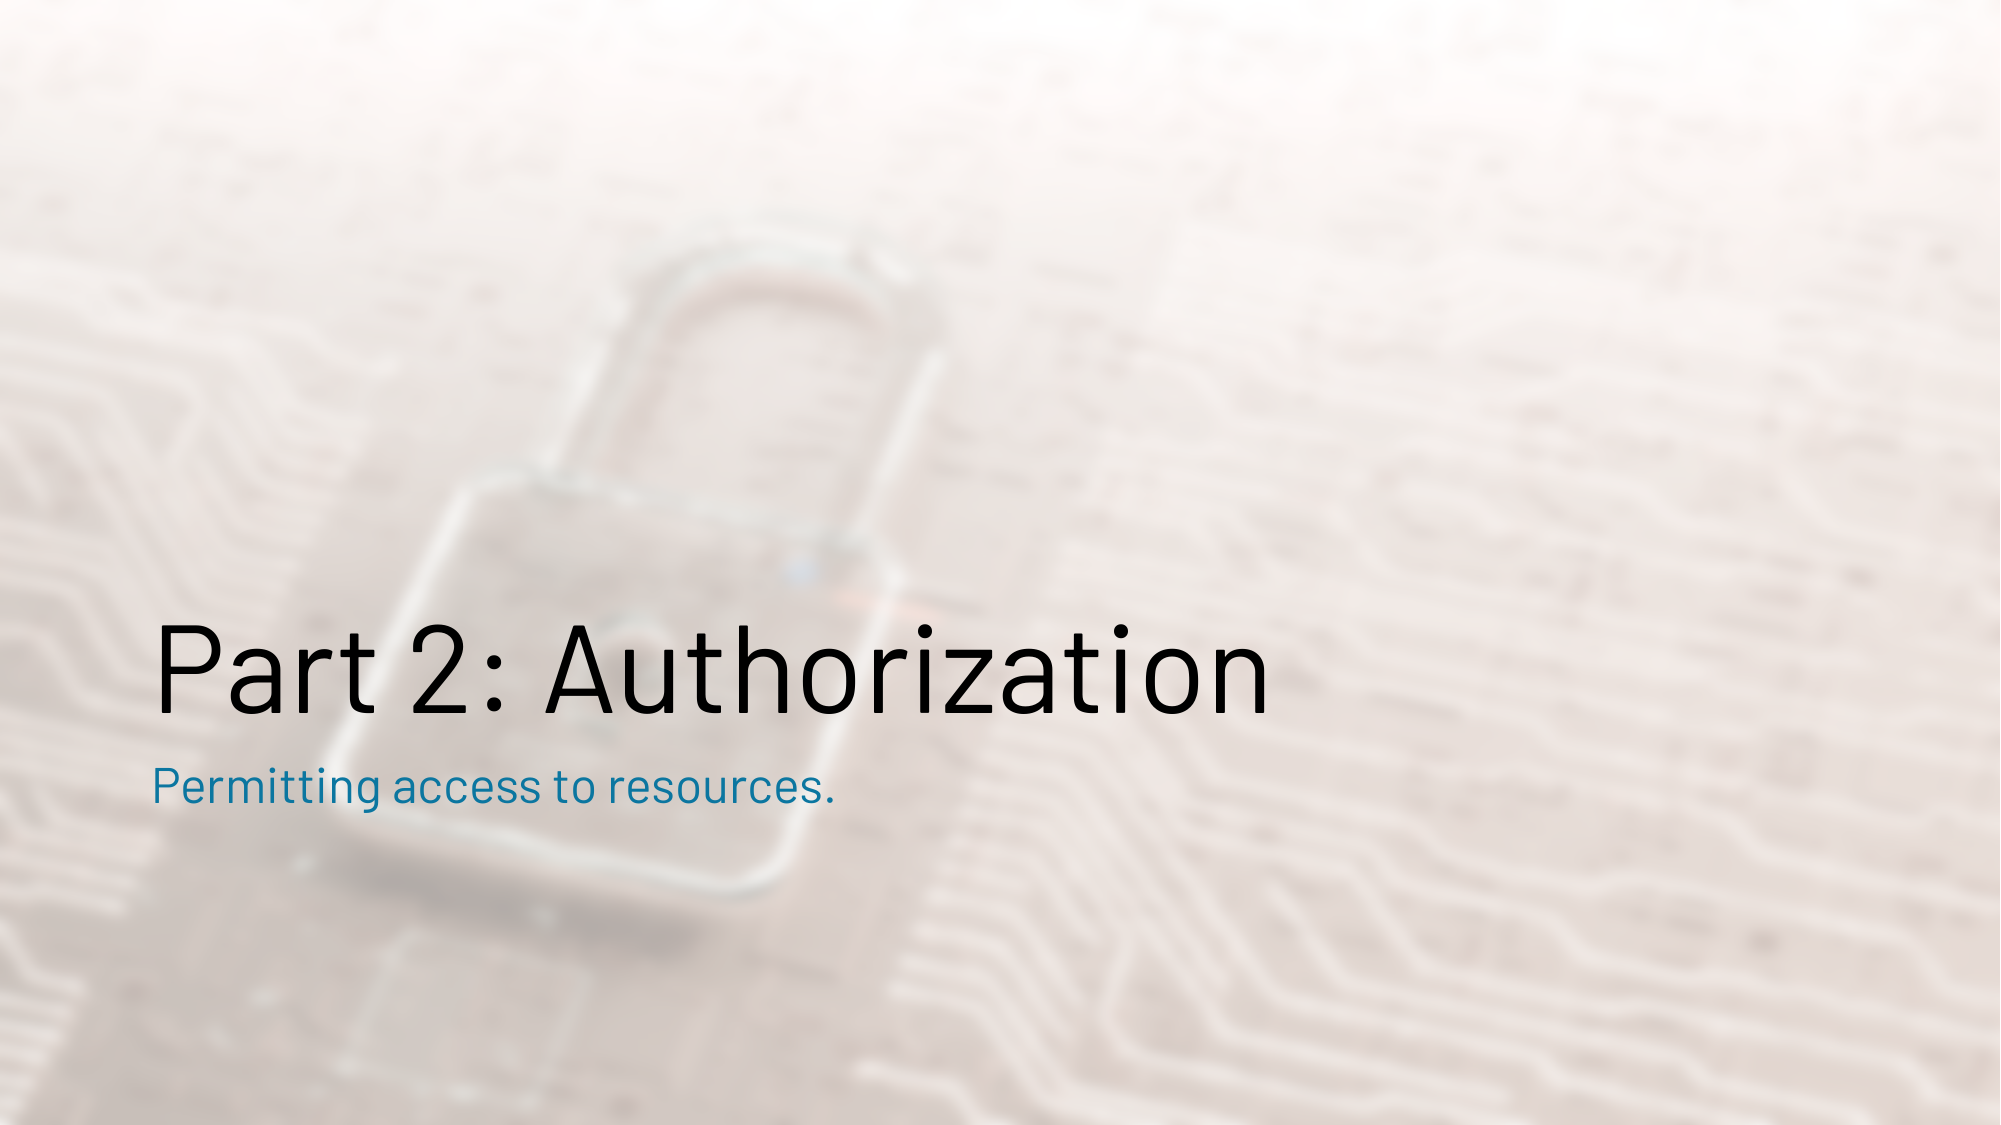

# Part 2: Authorization
Permitting access to resources.